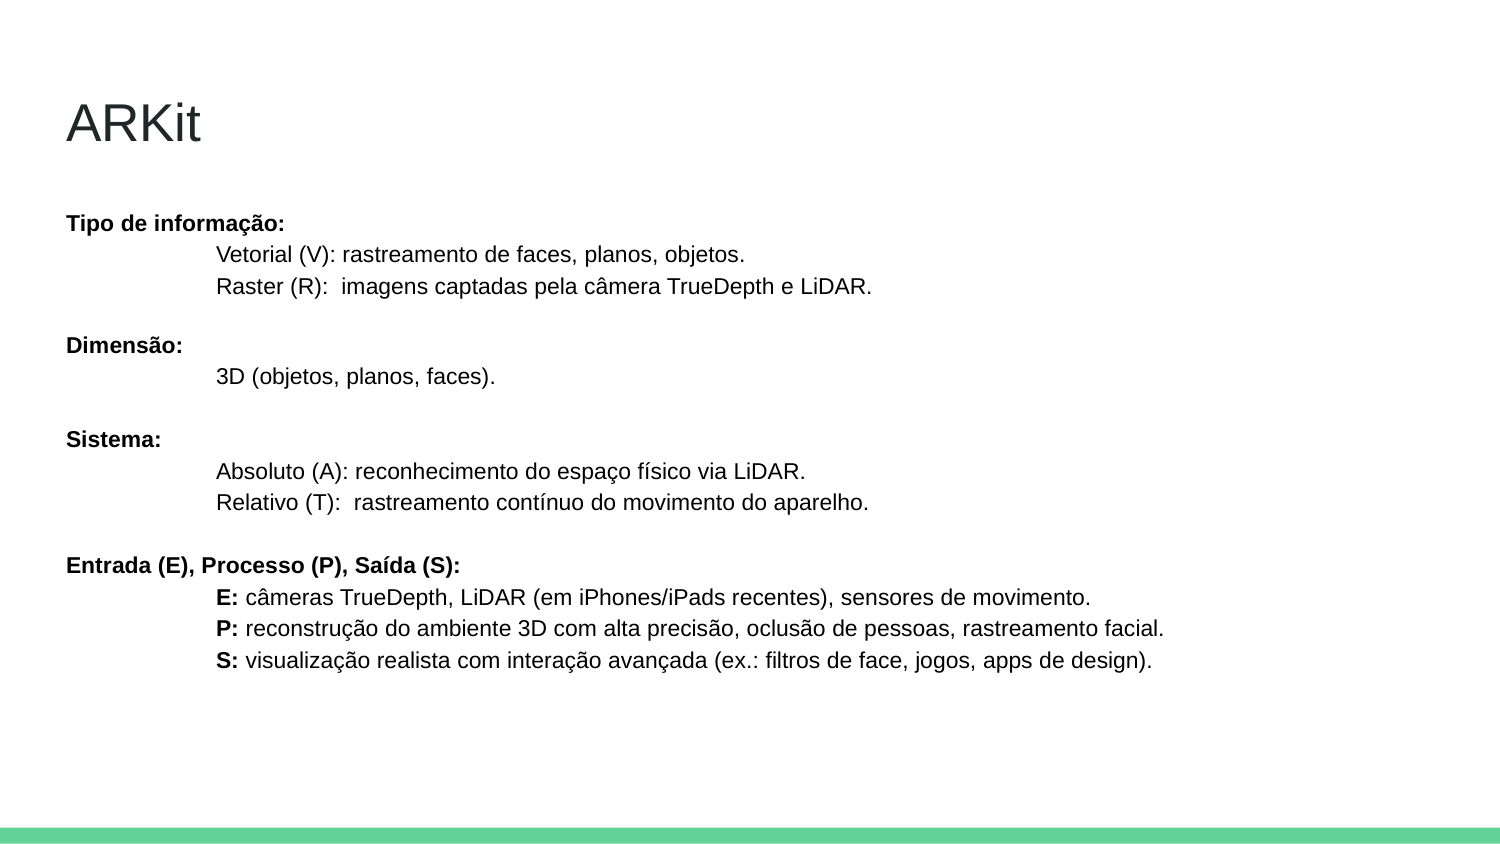

# ARKit
Tipo de informação:
	Vetorial (V): rastreamento de faces, planos, objetos.
	Raster (R):  imagens captadas pela câmera TrueDepth e LiDAR.
Dimensão:
	3D (objetos, planos, faces).
Sistema:
	Absoluto (A): reconhecimento do espaço físico via LiDAR.
	Relativo (T):  rastreamento contínuo do movimento do aparelho.
Entrada (E), Processo (P), Saída (S):
	E: câmeras TrueDepth, LiDAR (em iPhones/iPads recentes), sensores de movimento.
	P: reconstrução do ambiente 3D com alta precisão, oclusão de pessoas, rastreamento facial.
	S: visualização realista com interação avançada (ex.: filtros de face, jogos, apps de design).